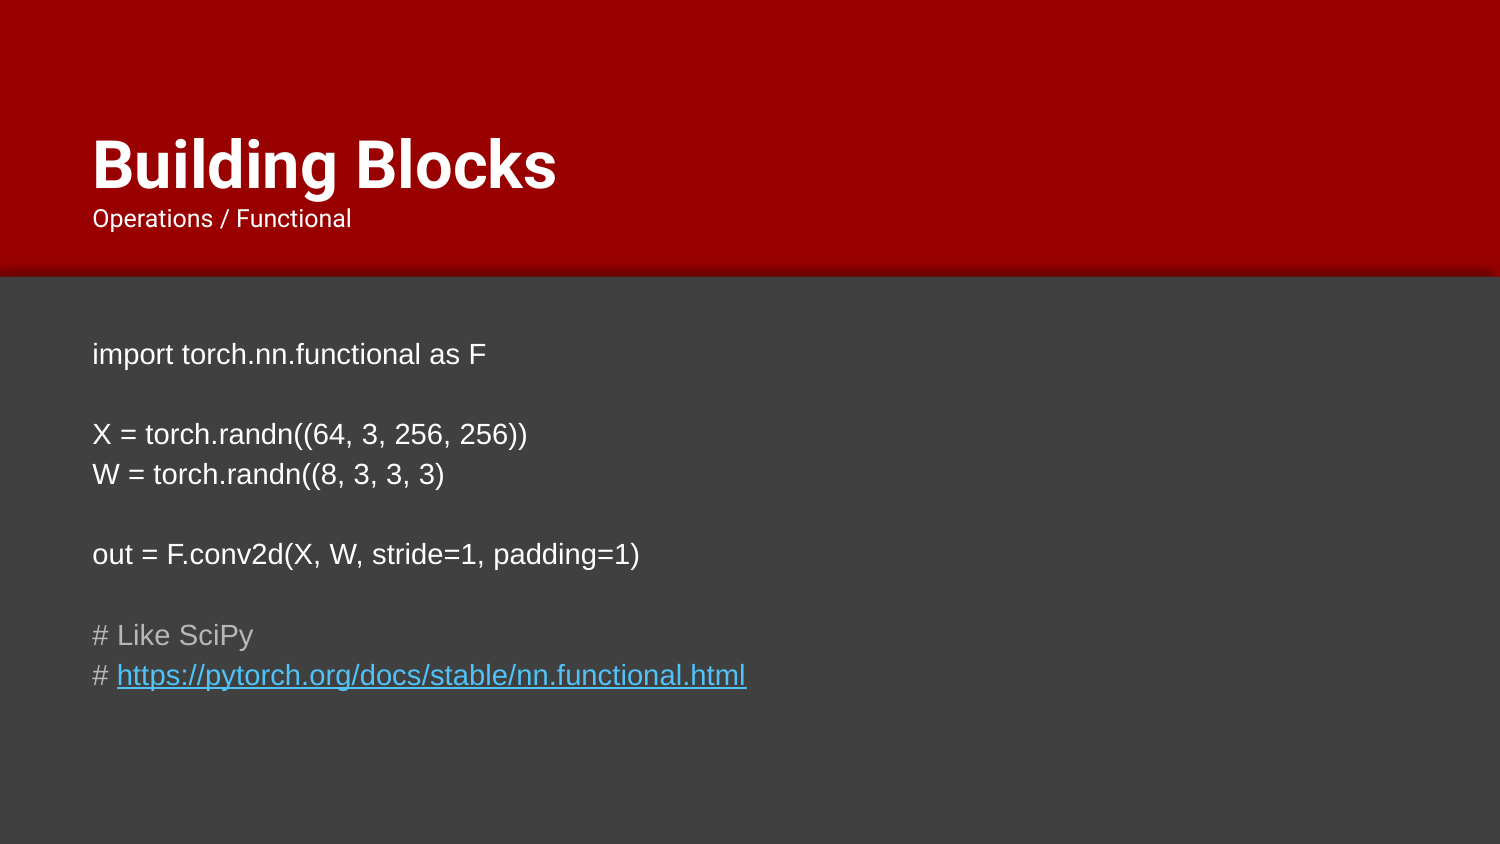

# Building Blocks
Operations / Functional
import torch.nn.functional as F

X = torch.randn((64, 3, 256, 256))
W = torch.randn((8, 3, 3, 3)

out = F.conv2d(X, W, stride=1, padding=1)

# Like SciPy
# https://pytorch.org/docs/stable/nn.functional.html